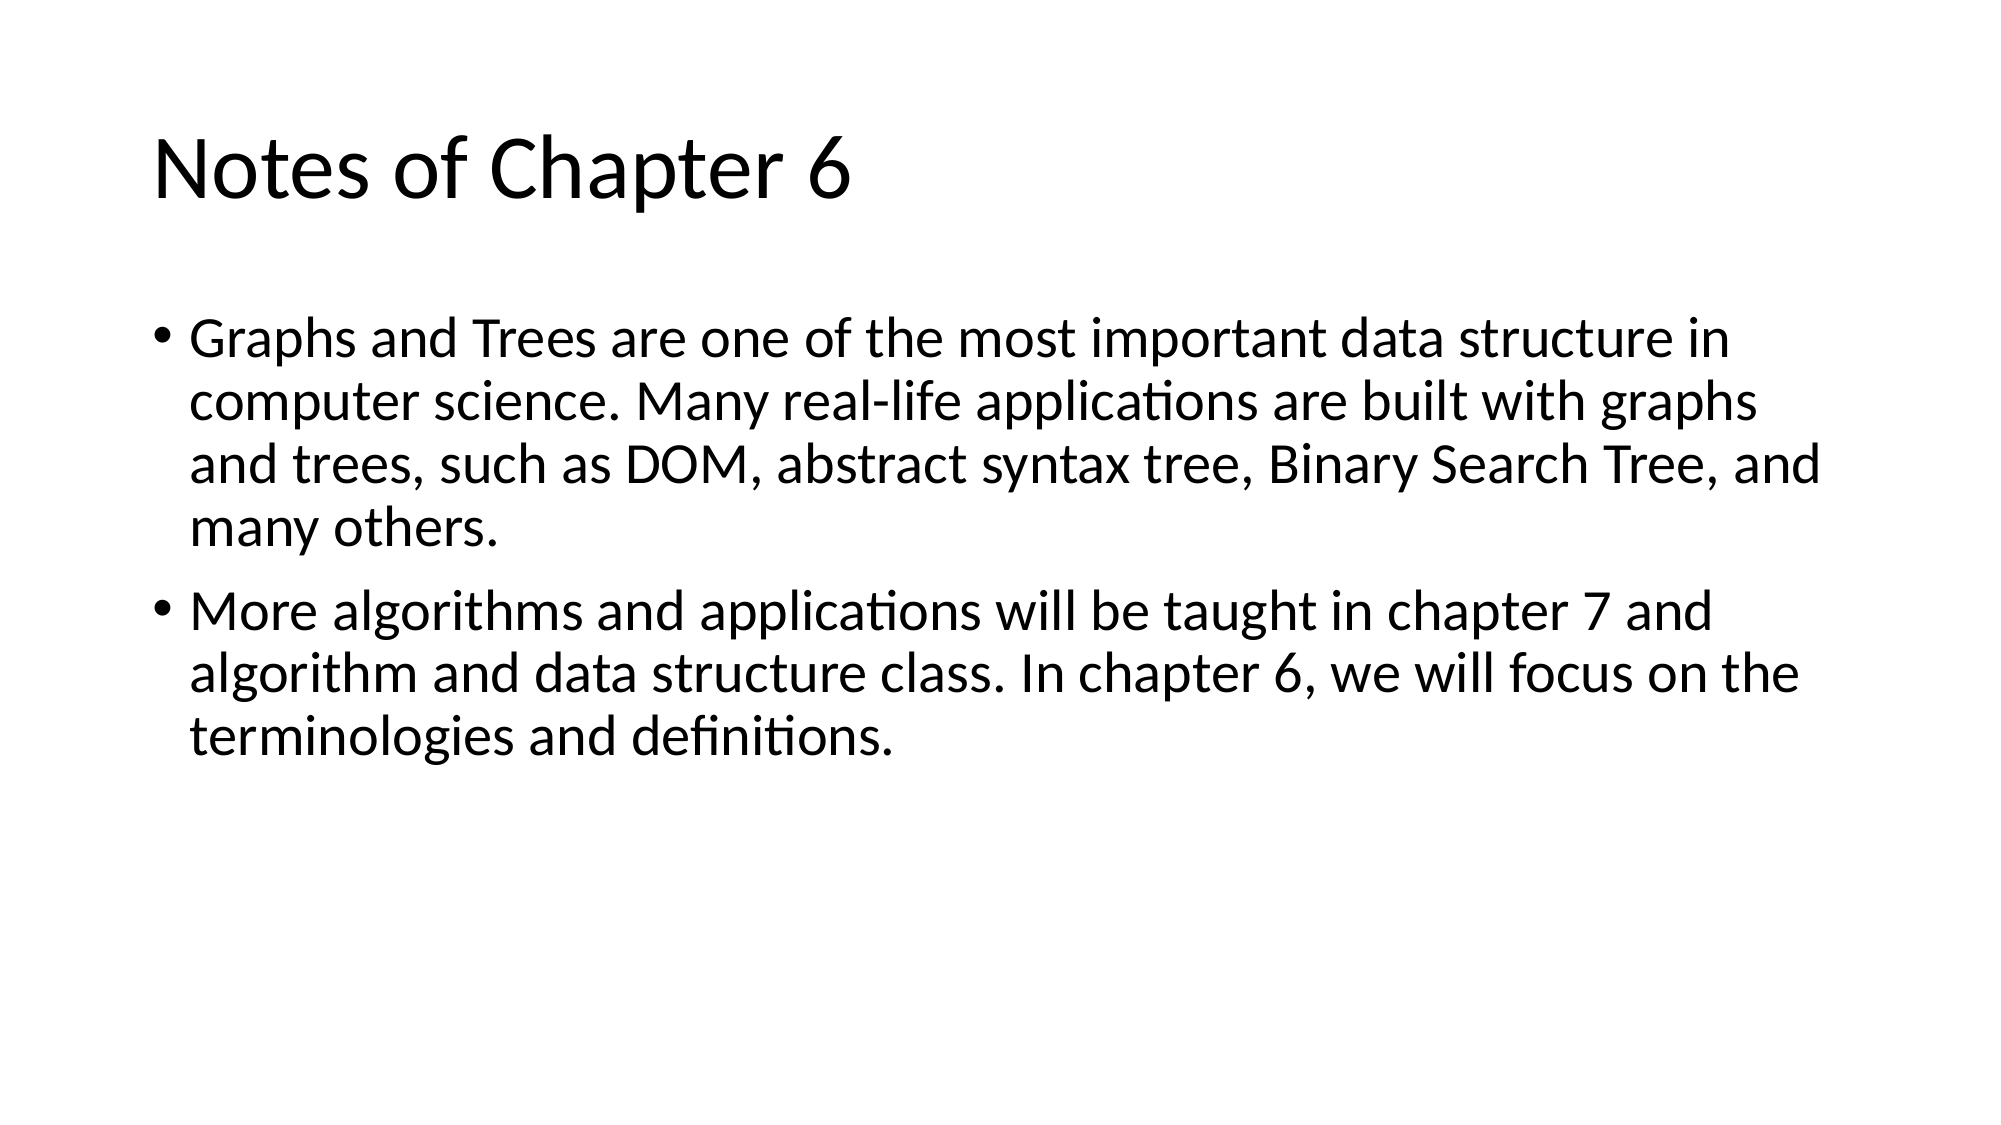

# Notes of Chapter 6
Graphs and Trees are one of the most important data structure in computer science. Many real-life applications are built with graphs and trees, such as DOM, abstract syntax tree, Binary Search Tree, and many others.
More algorithms and applications will be taught in chapter 7 and algorithm and data structure class. In chapter 6, we will focus on the terminologies and definitions.